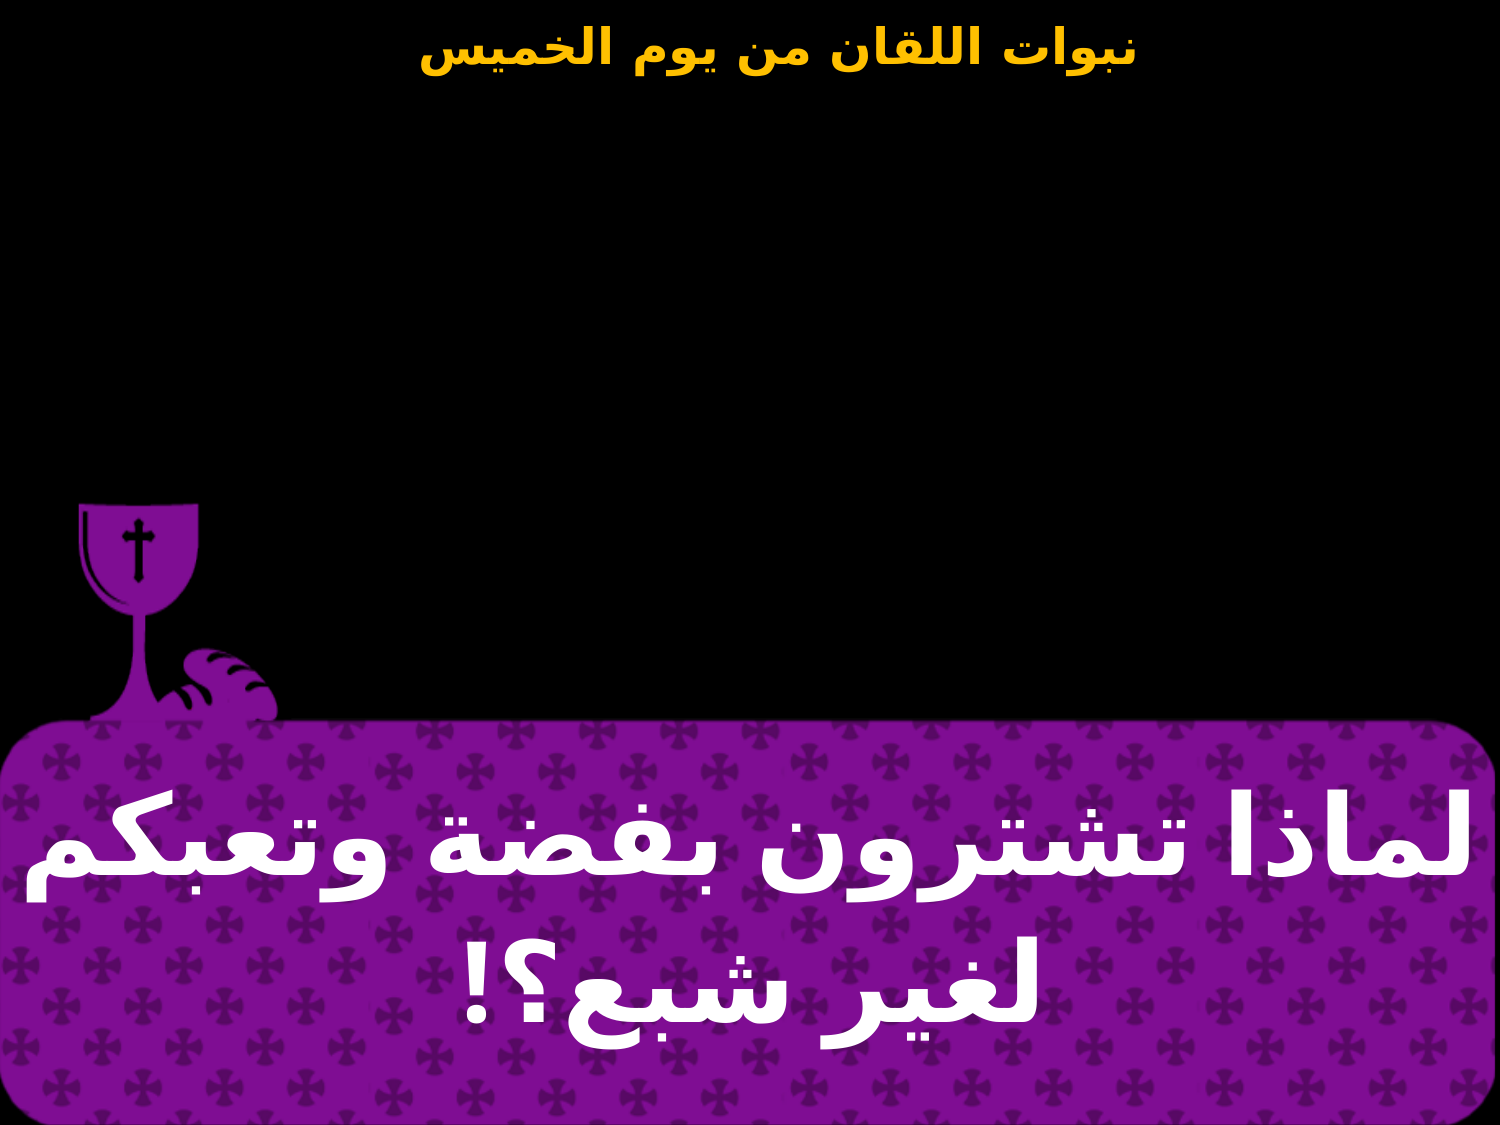

| لماذا تشترون بفضة وتعبكم لغير شبع؟! |
| --- |